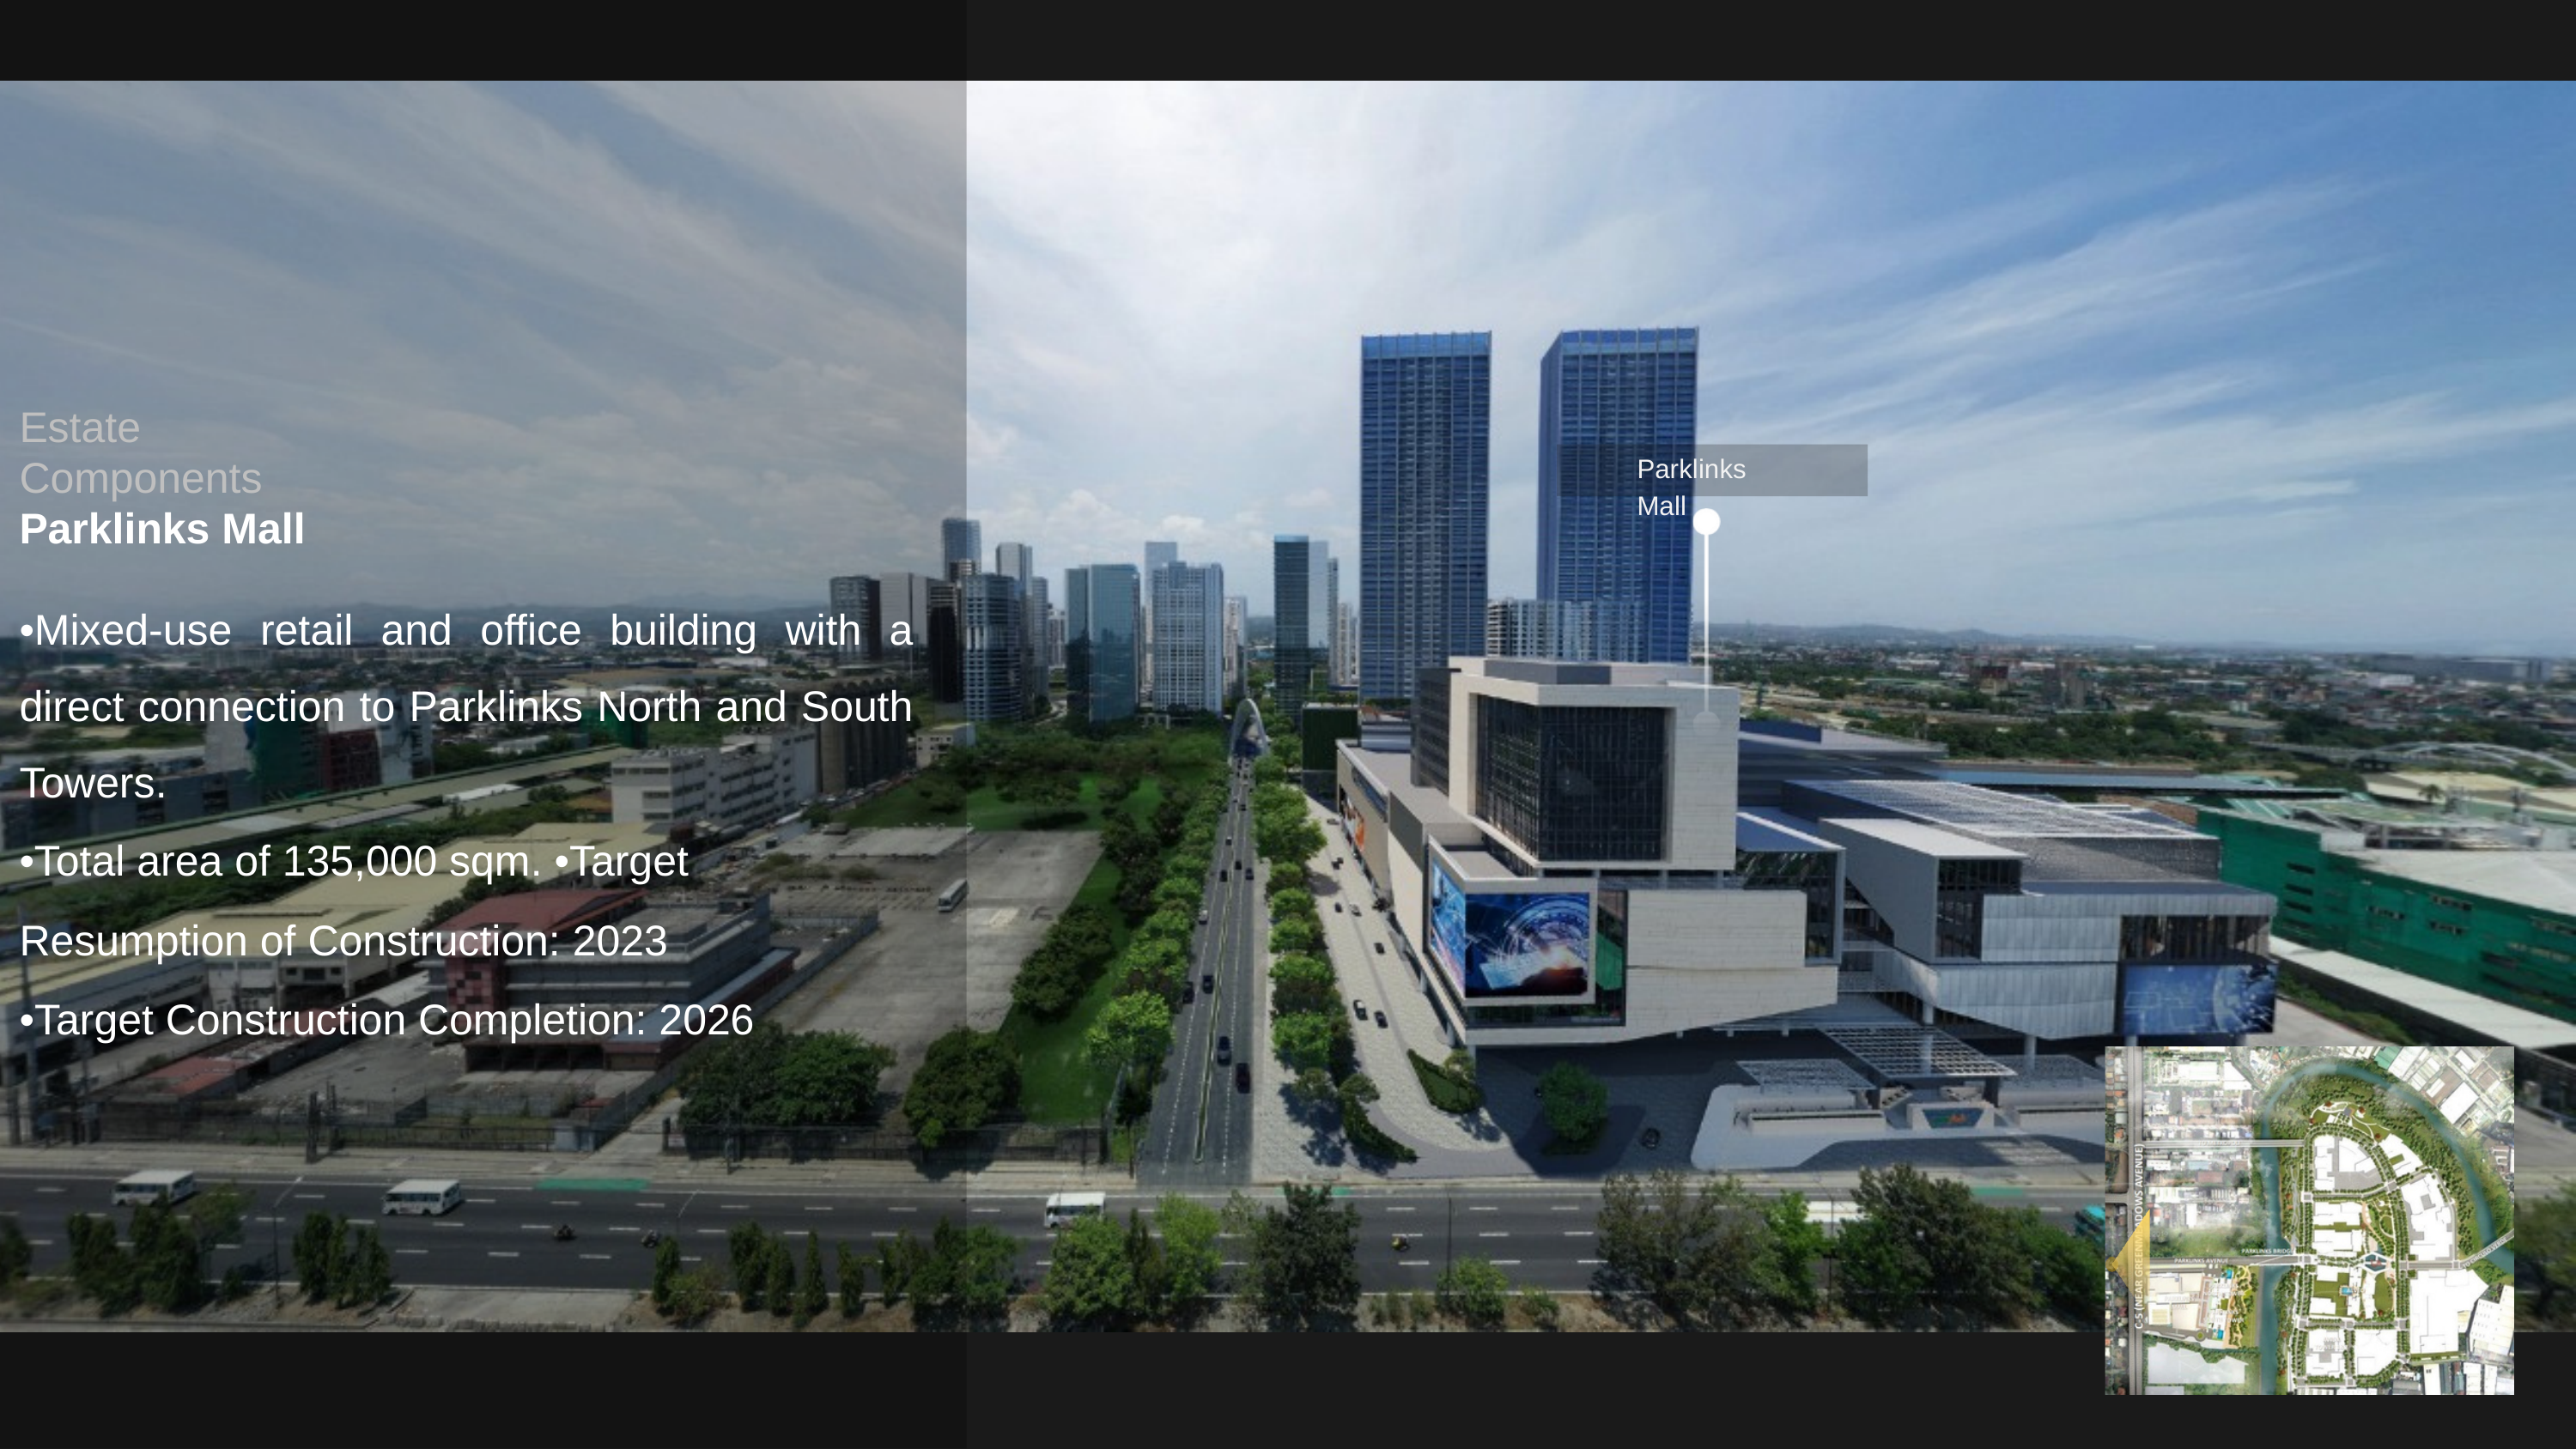

Estate Components Parklinks Mall

Parklinks Mall

•Mixed-use retail and office building with a direct connection to Parklinks North and South Towers.
•Total area of 135,000 sqm. •Target Resumption of Construction: 2023 •Target Construction Completion: 2026